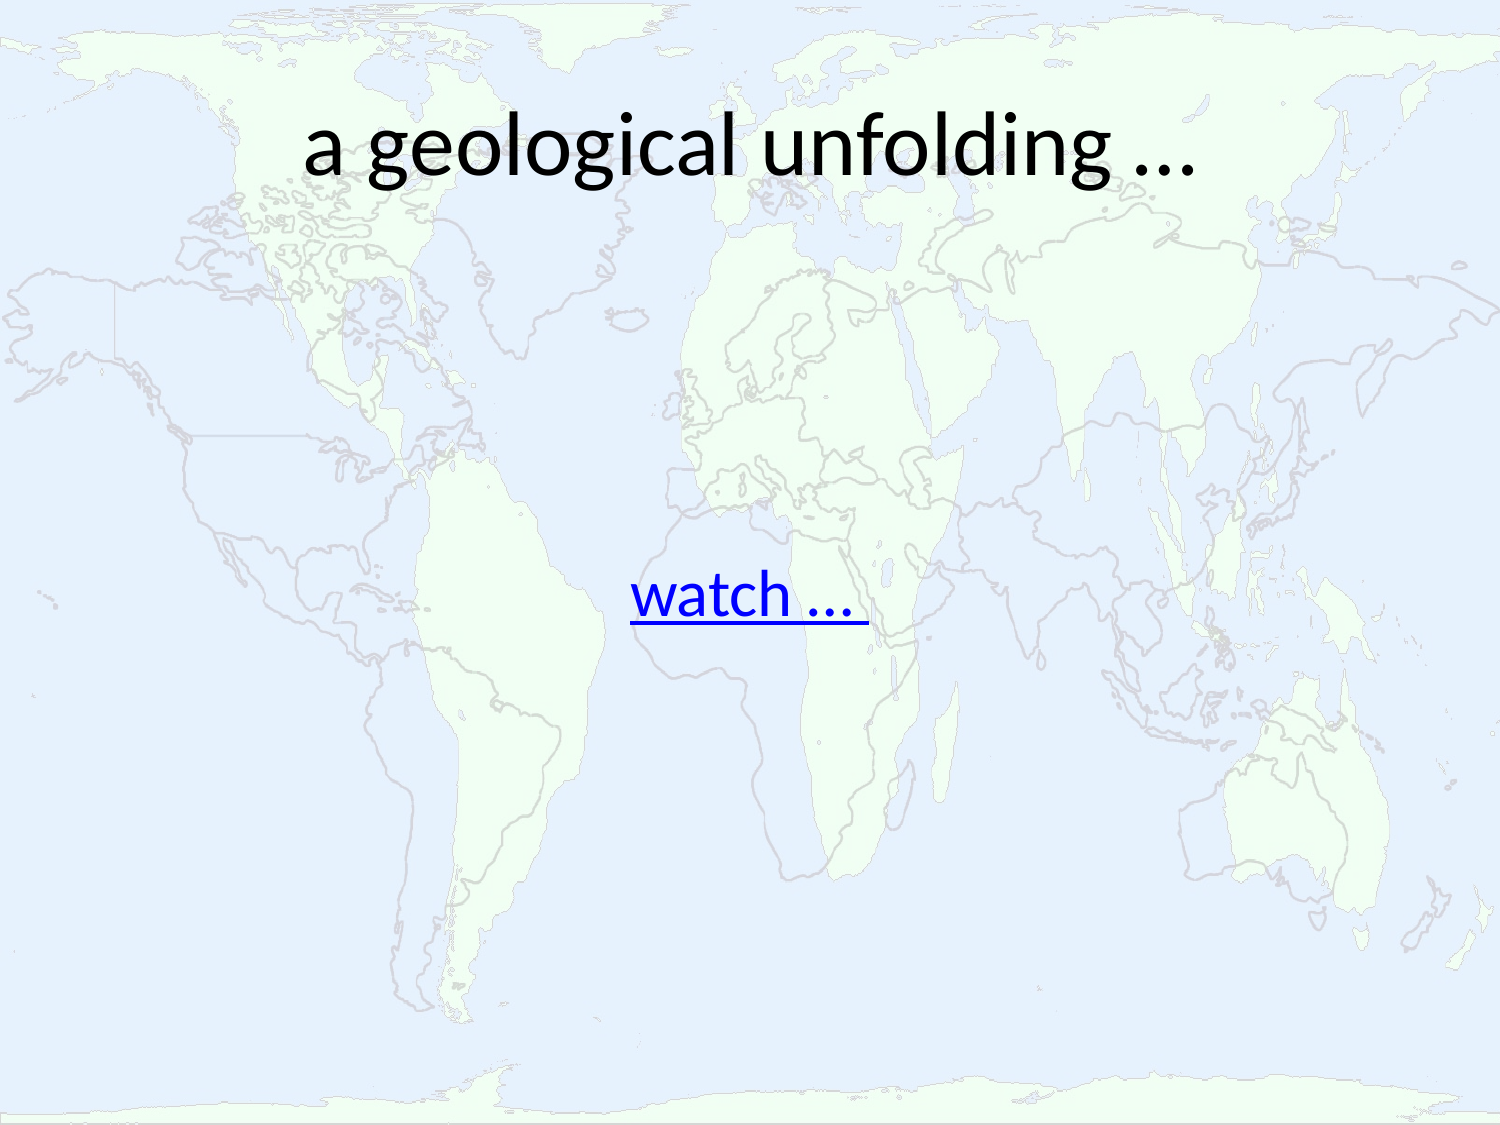

# a geological unfolding …

                                    watch …